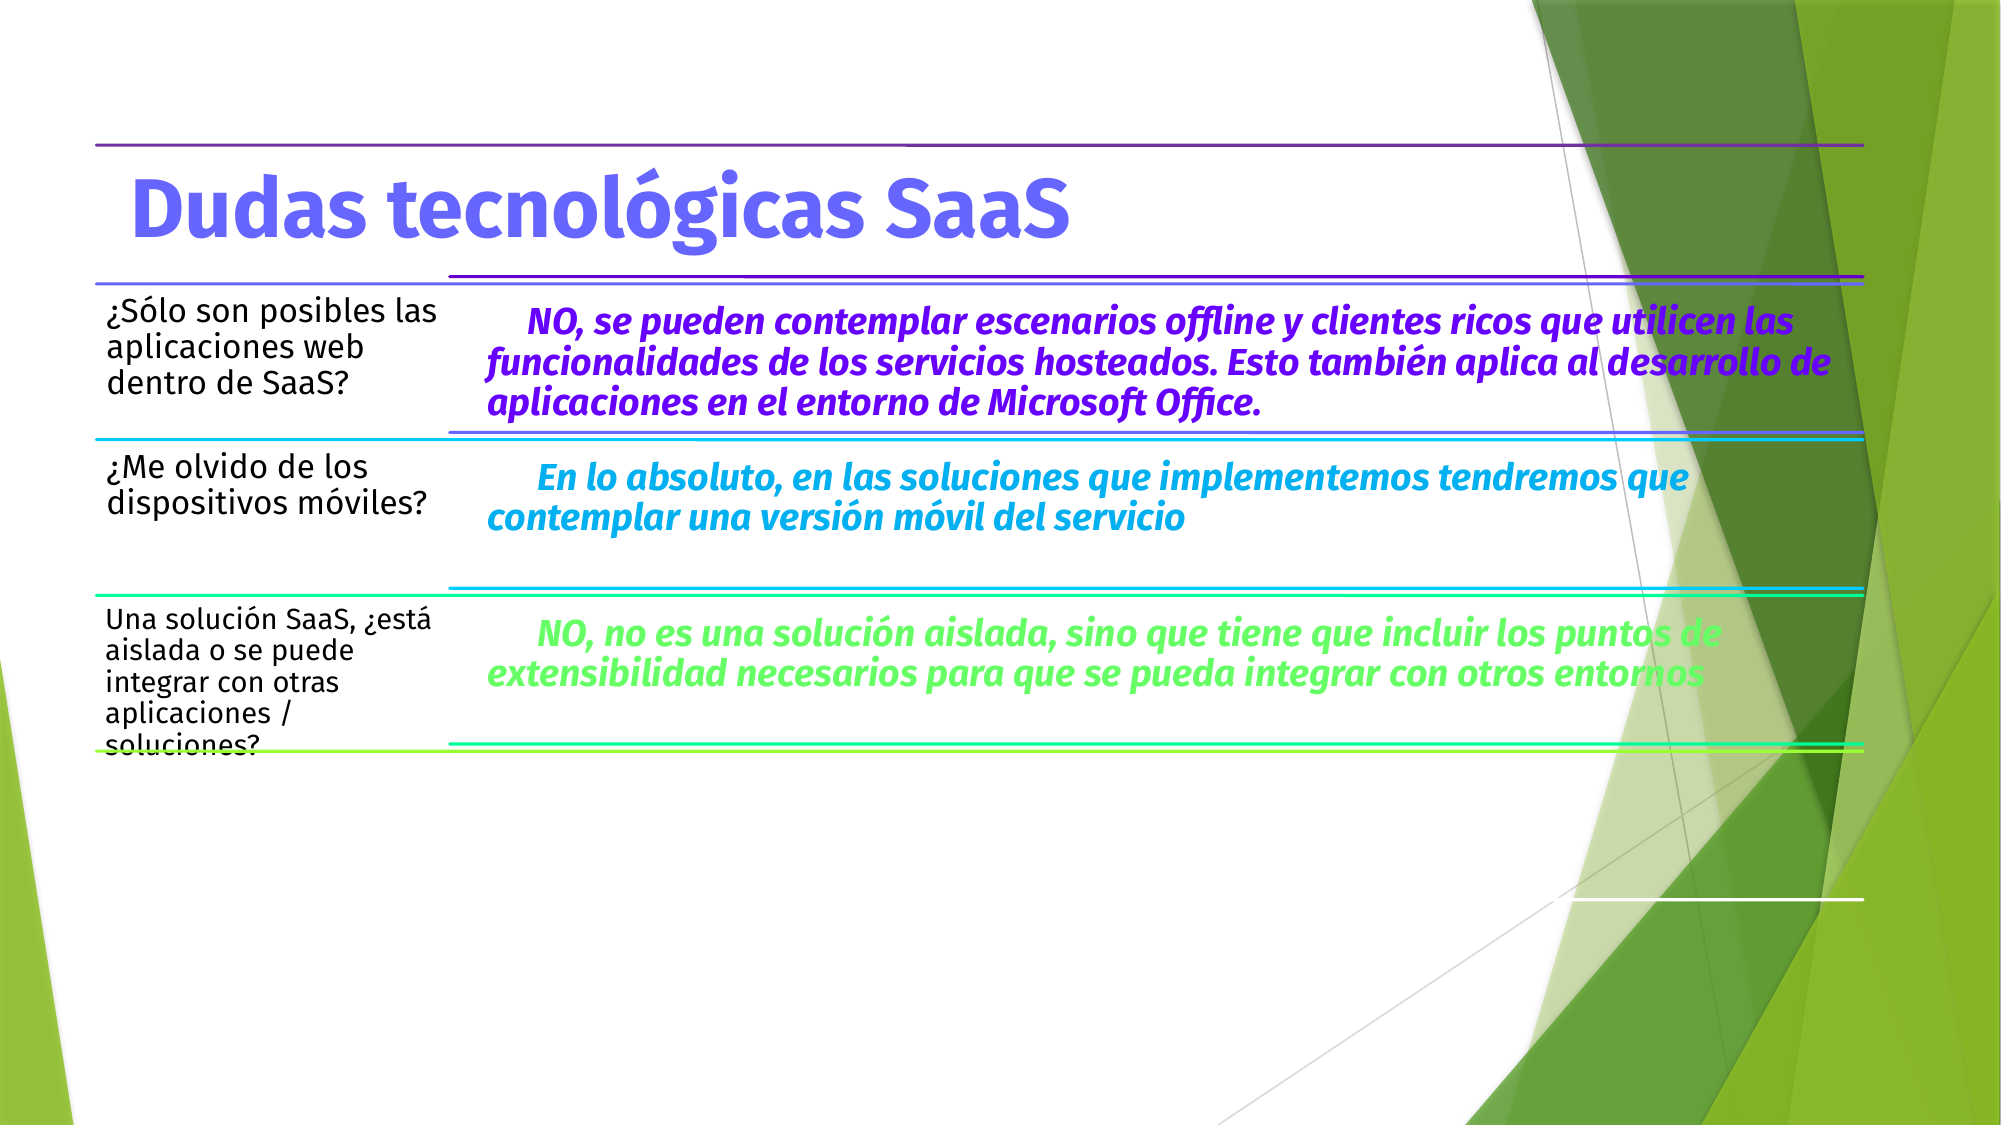

¿Sólo son posibles las aplicaciones web dentro de SaaS?
    NO, se pueden contemplar escenarios offline y clientes ricos que utilicen las funcionalidades de los servicios hosteados. Esto también aplica al desarrollo de aplicaciones en el entorno de Microsoft Office.
¿Me olvido de los dispositivos móviles?
     En lo absoluto, en las soluciones que implementemos tendremos que contemplar una versión móvil del servicio
Una solución SaaS, ¿está aislada o se puede integrar con otras aplicaciones / soluciones?
     NO, no es una solución aislada, sino que tiene que incluir los puntos de extensibilidad necesarios para que se pueda integrar con otros entornos

Dudas tecnológicas SaaS